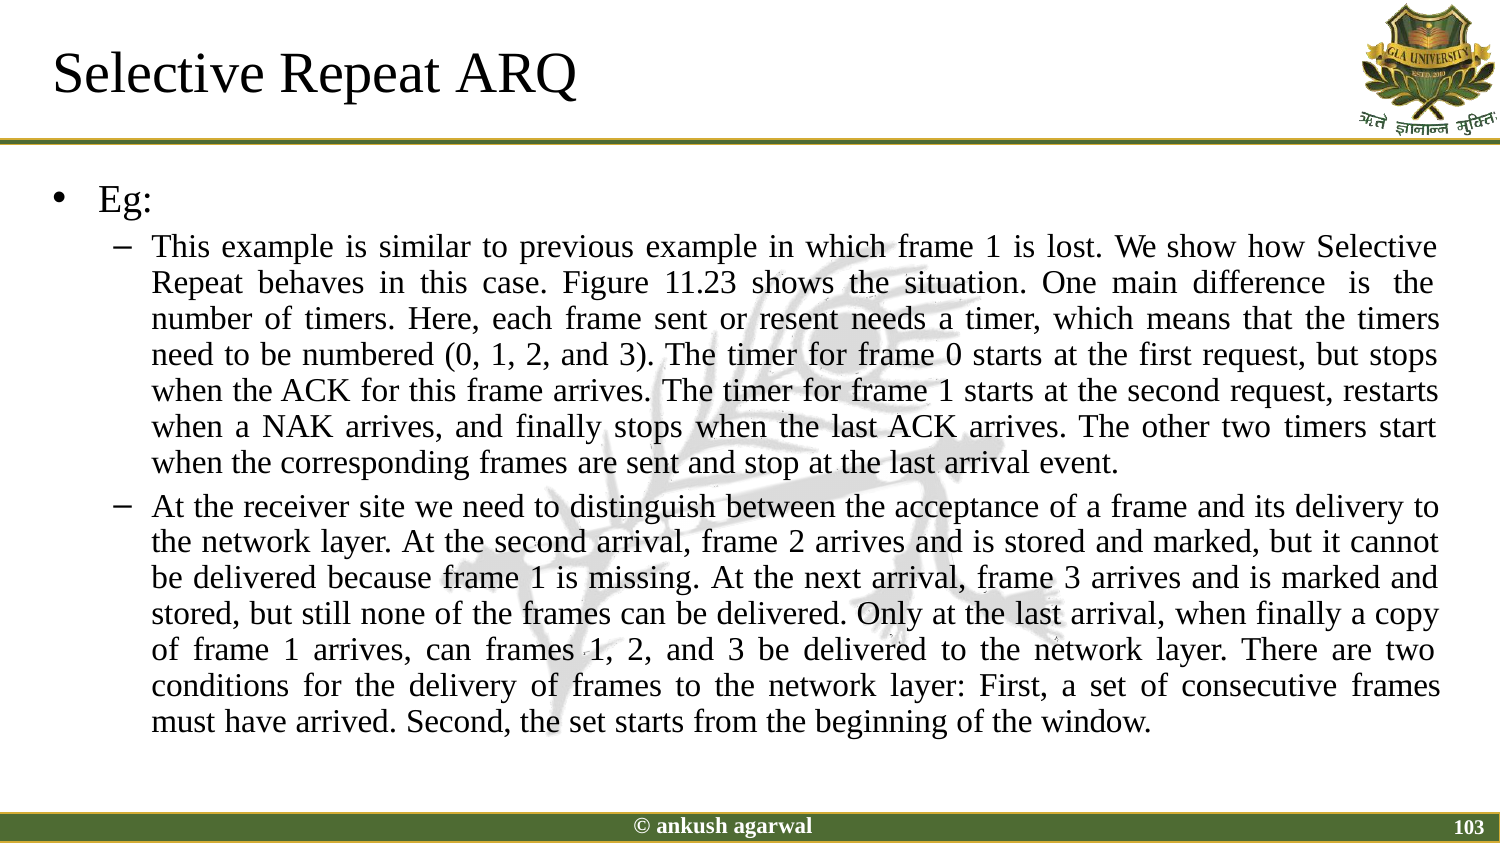

# Selective Repeat ARQ
Eg:
This example is similar to previous example in which frame 1 is lost. We show how Selective  Repeat behaves in this case. Figure 11.23 shows the situation. One main difference is the  number of timers. Here, each frame sent or resent needs a timer, which means that the timers  need to be numbered (0, 1, 2, and 3). The timer for frame 0 starts at the first request, but stops  when the ACK for this frame arrives. The timer for frame 1 starts at the second request, restarts  when a NAK arrives, and finally stops when the last ACK arrives. The other two timers start  when the corresponding frames are sent and stop at the last arrival event.
At the receiver site we need to distinguish between the acceptance of a frame and its delivery to  the network layer. At the second arrival, frame 2 arrives and is stored and marked, but it cannot  be delivered because frame 1 is missing. At the next arrival, frame 3 arrives and is marked and  stored, but still none of the frames can be delivered. Only at the last arrival, when finally a copy  of frame 1 arrives, can frames 1, 2, and 3 be delivered to the network layer. There are two  conditions for the delivery of frames to the network layer: First, a set of consecutive frames  must have arrived. Second, the set starts from the beginning of the window.
© ankush agarwal
103